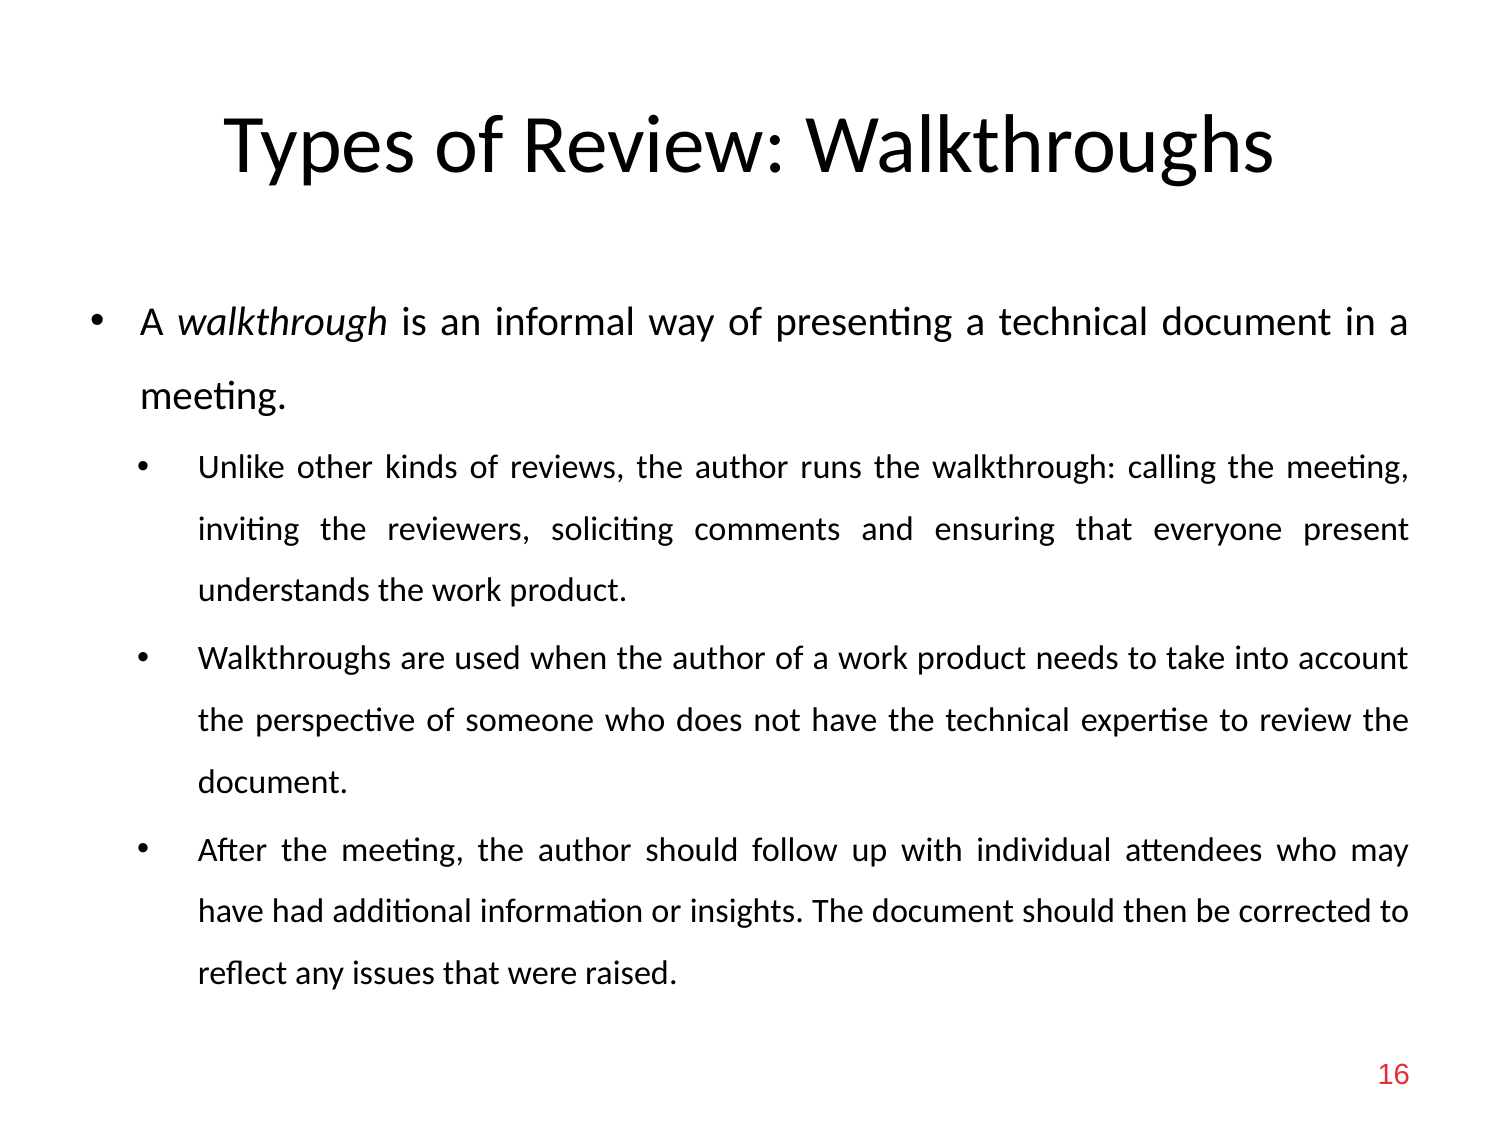

# Types of Review: Walkthroughs
A walkthrough is an informal way of presenting a technical document in a meeting.
Unlike other kinds of reviews, the author runs the walkthrough: calling the meeting, inviting the reviewers, soliciting comments and ensuring that everyone present understands the work product.
Walkthroughs are used when the author of a work product needs to take into account the perspective of someone who does not have the technical expertise to review the document.
After the meeting, the author should follow up with individual attendees who may have had additional information or insights. The document should then be corrected to reflect any issues that were raised.
16